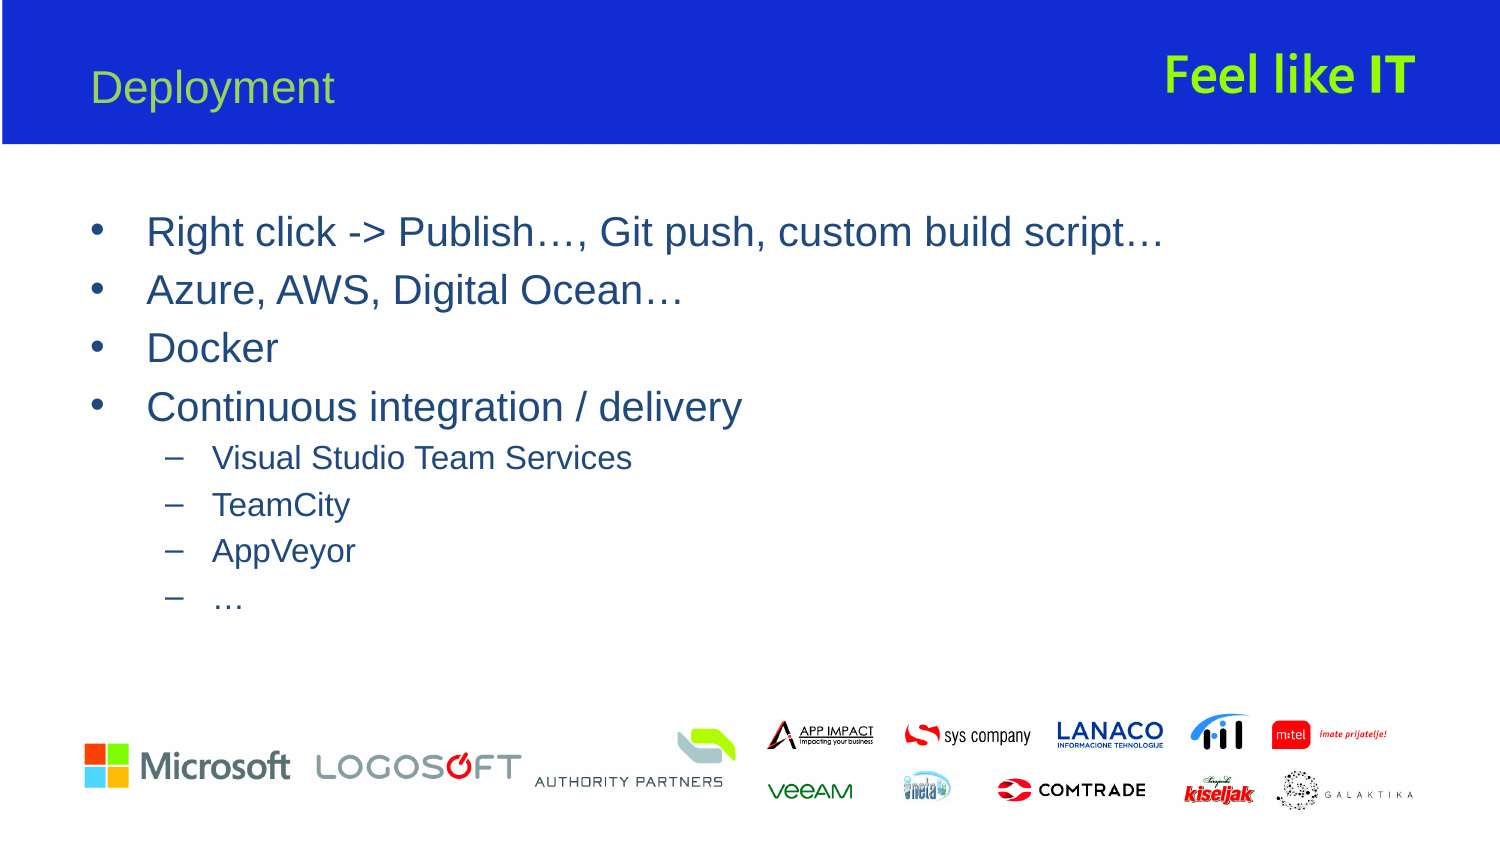

# Deployment
Right click -> Publish…, Git push, custom build script…
Azure, AWS, Digital Ocean…
Docker
Continuous integration / delivery
Visual Studio Team Services
TeamCity
AppVeyor
…